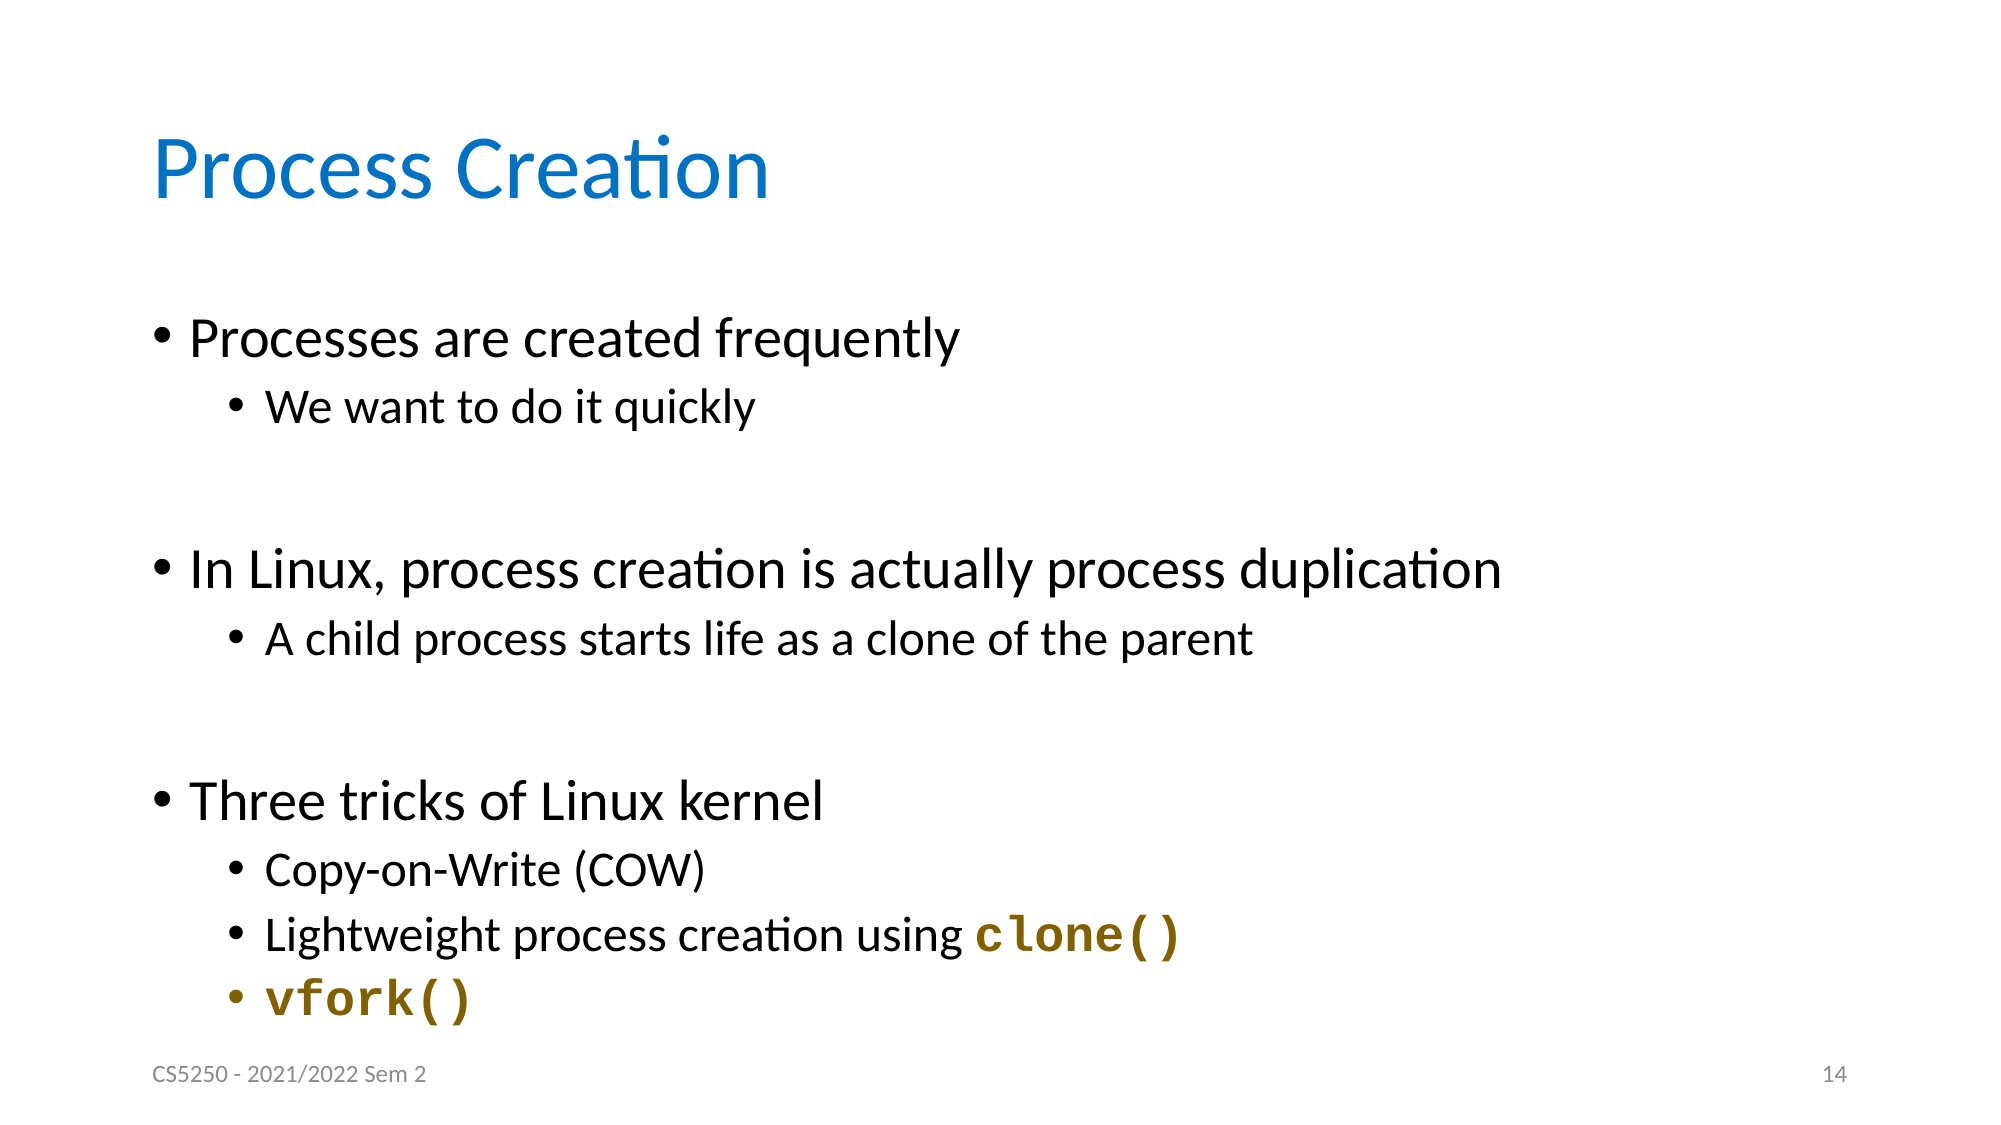

# Process Creation
Processes are created frequently
We want to do it quickly

In Linux, process creation is actually process duplication
A child process starts life as a clone of the parent

Three tricks of Linux kernel
Copy-on-Write (COW)
Lightweight process creation using clone()
vfork()

CS5250 - 2021/2022 Sem 2
14